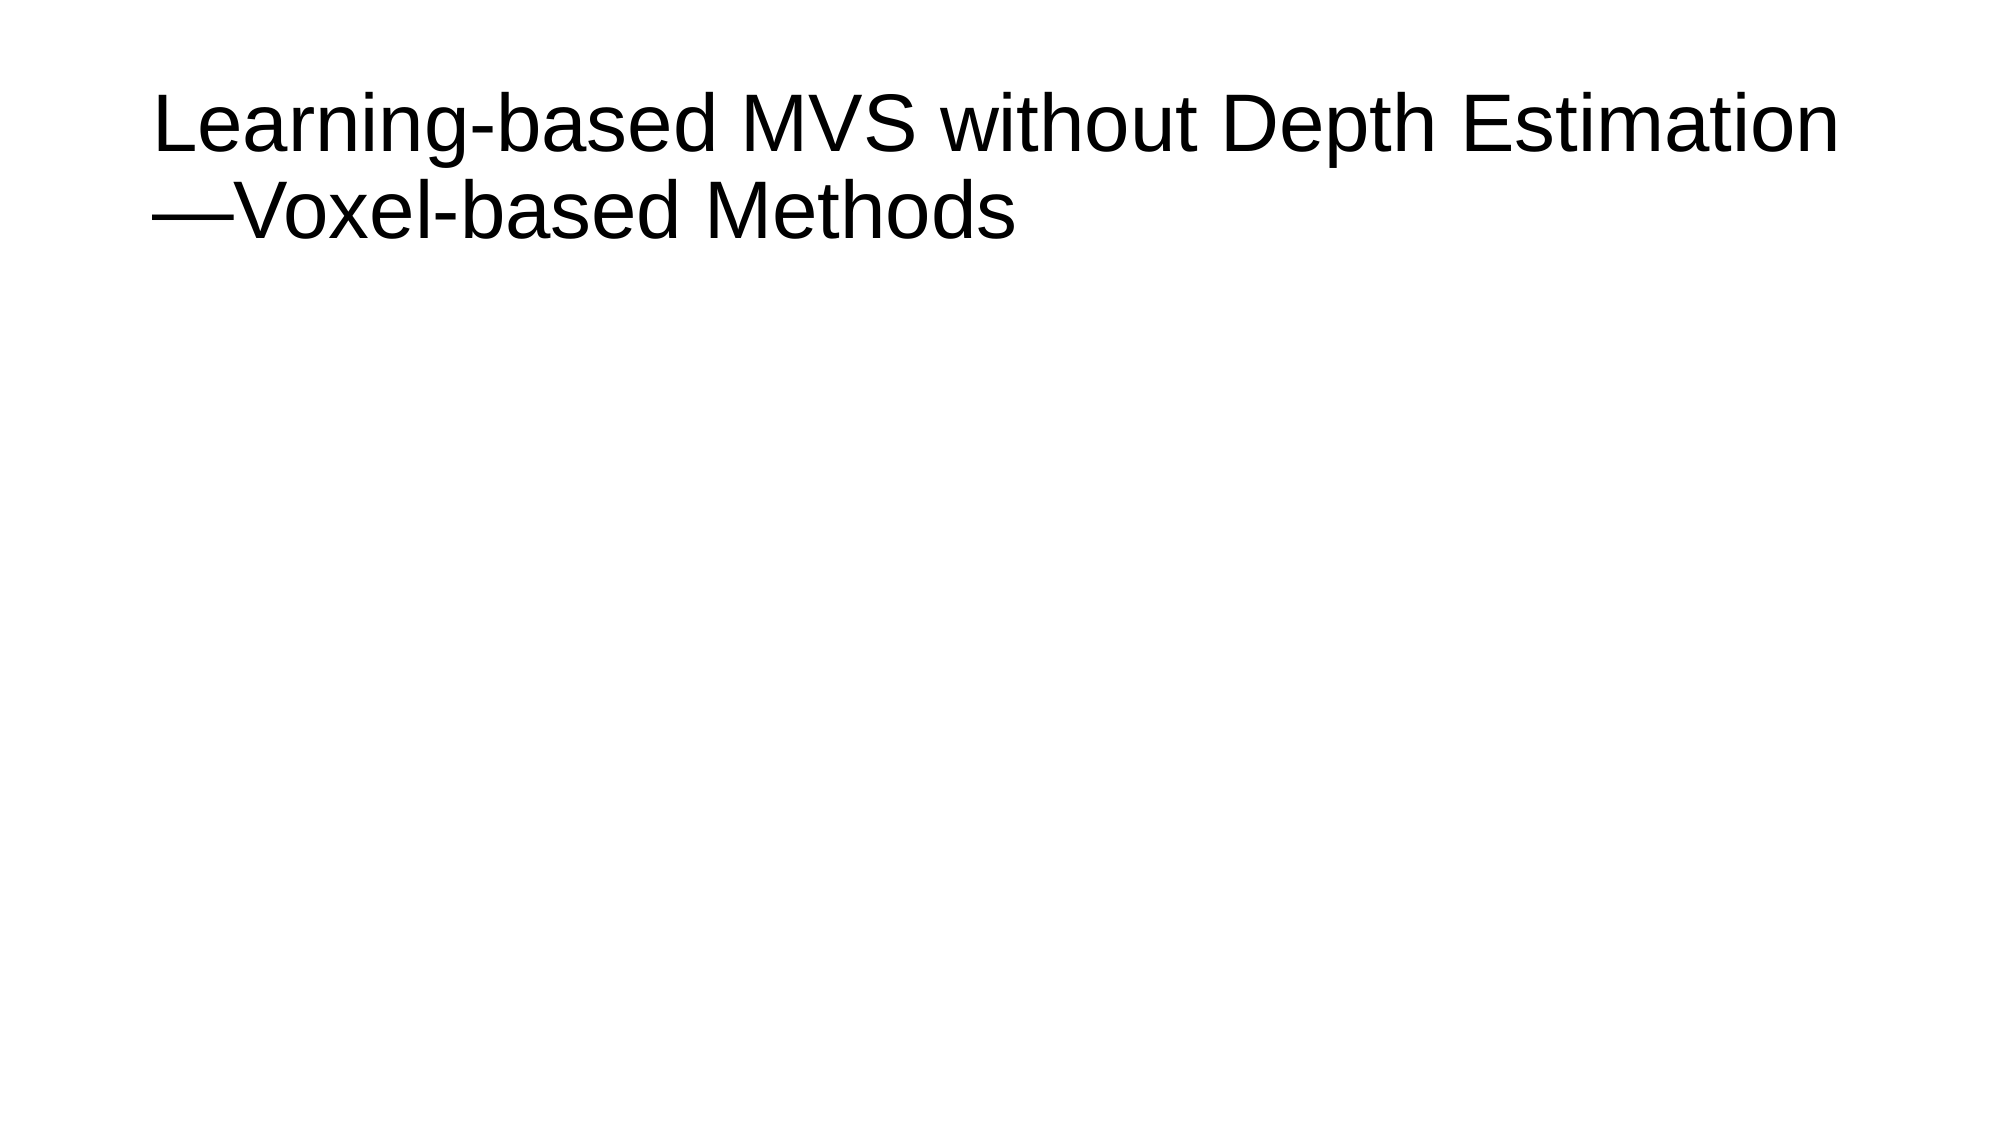

# Learning-based MVS without Depth Estimation —Voxel-based Methods